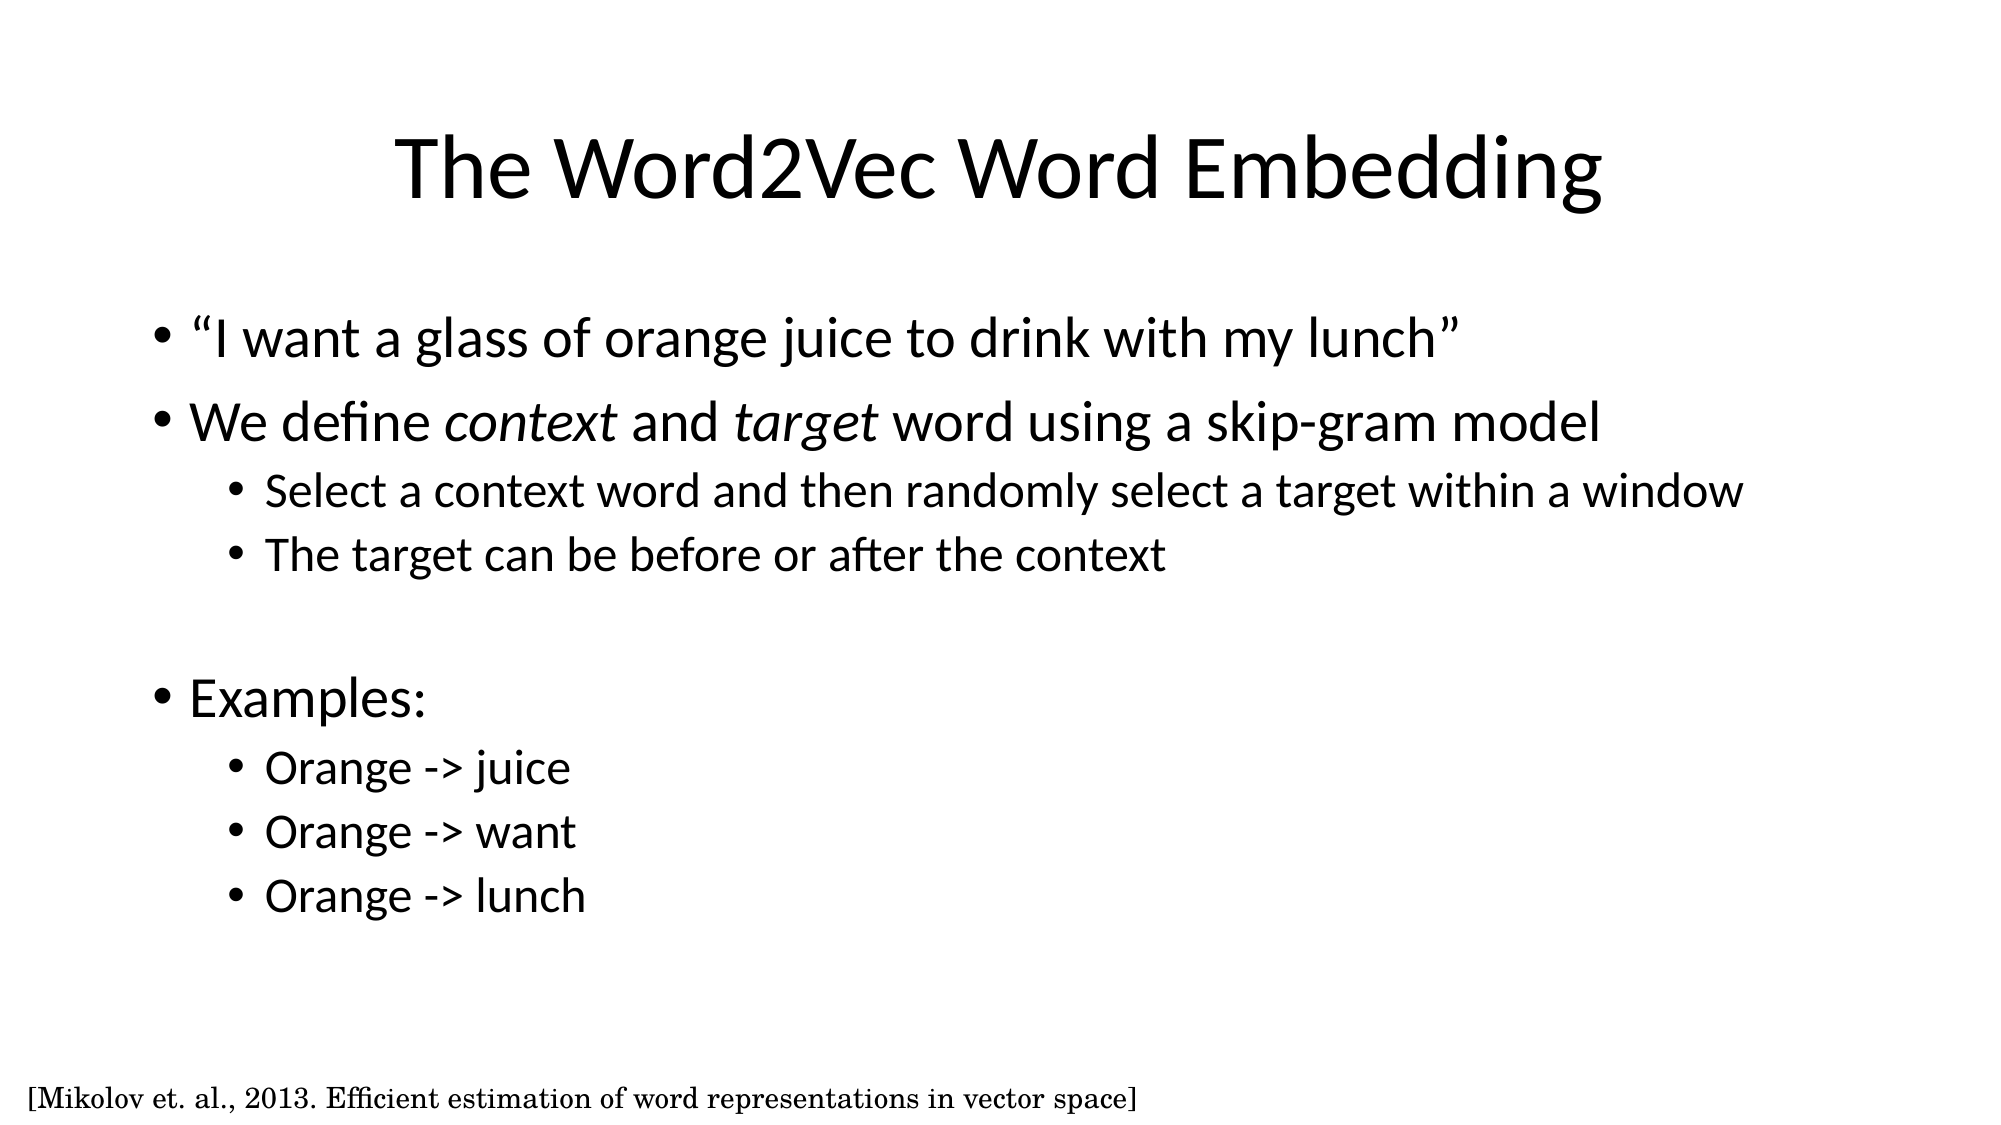

# The Word2Vec Word Embedding
“I want a glass of orange juice to drink with my lunch”
We define context and target word using a skip-gram model
Select a context word and then randomly select a target within a window
The target can be before or after the context

Examples:
Orange -> juice
Orange -> want
Orange -> lunch

[Mikolov et. al., 2013. Efficient estimation of word representations in vector space]